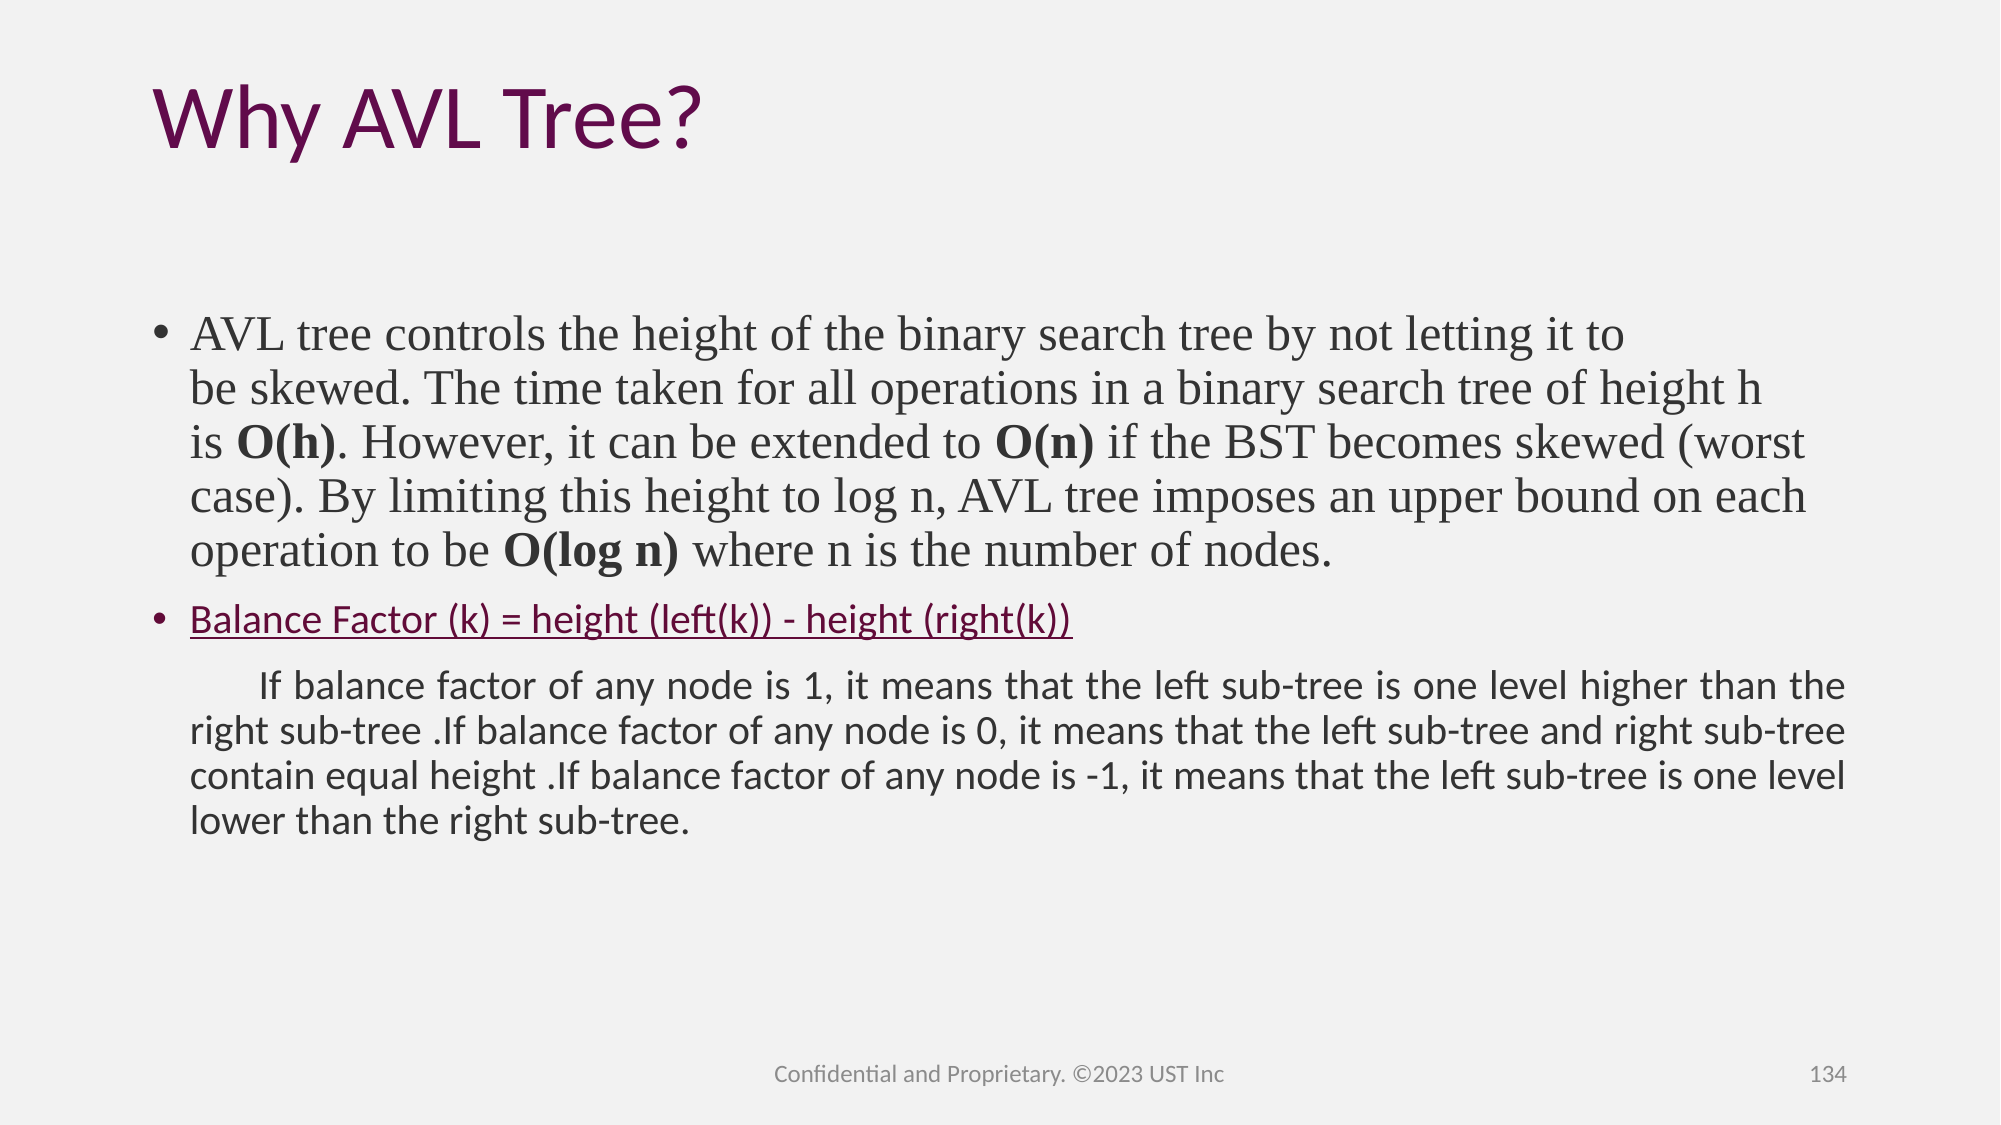

# Why AVL Tree?

AVL tree controls the height of the binary search tree by not letting it to be skewed. The time taken for all operations in a binary search tree of height h is O(h). However, it can be extended to O(n) if the BST becomes skewed (worst case). By limiting this height to log n, AVL tree imposes an upper bound on each operation to be O(log n) where n is the number of nodes.
Balance Factor (k) = height (left(k)) - height (right(k))
          If balance factor of any node is 1, it means that the left sub-tree is one level higher than the right sub-tree .If balance factor of any node is 0, it means that the left sub-tree and right sub-tree contain equal height .If balance factor of any node is -1, it means that the left sub-tree is one level lower than the right sub-tree.

Confidential and Proprietary. ©2023 UST Inc
134